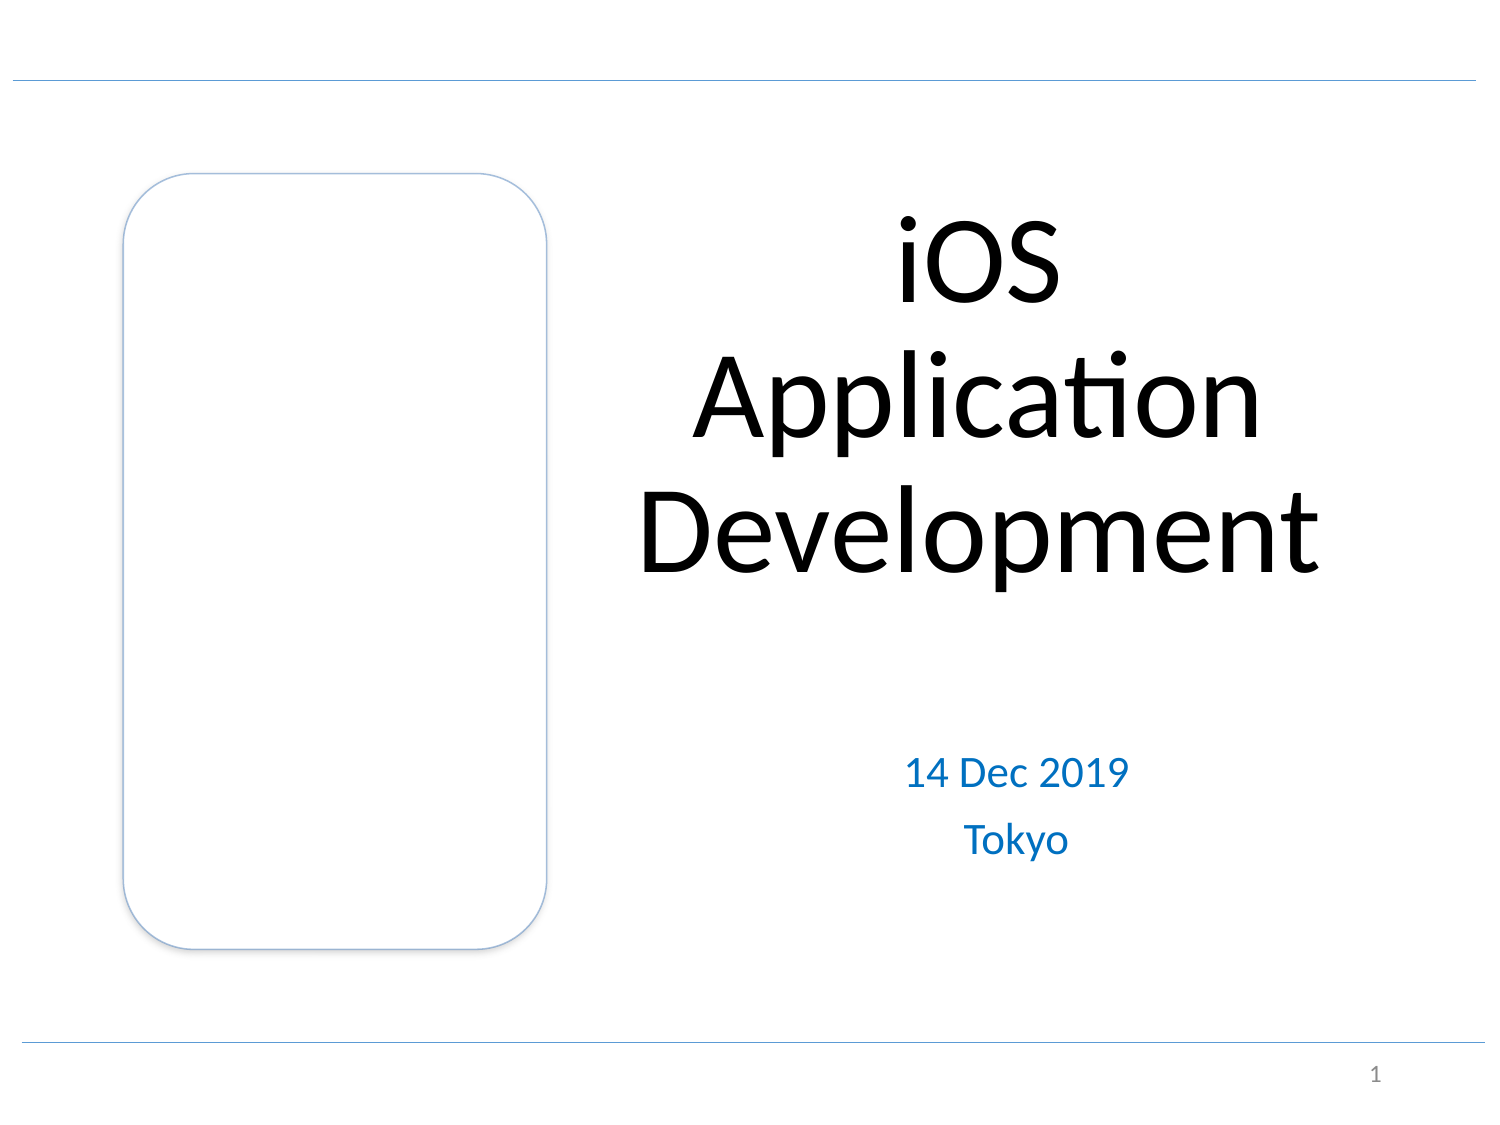

# iOS Application Development

14 Dec 2019
Tokyo
1